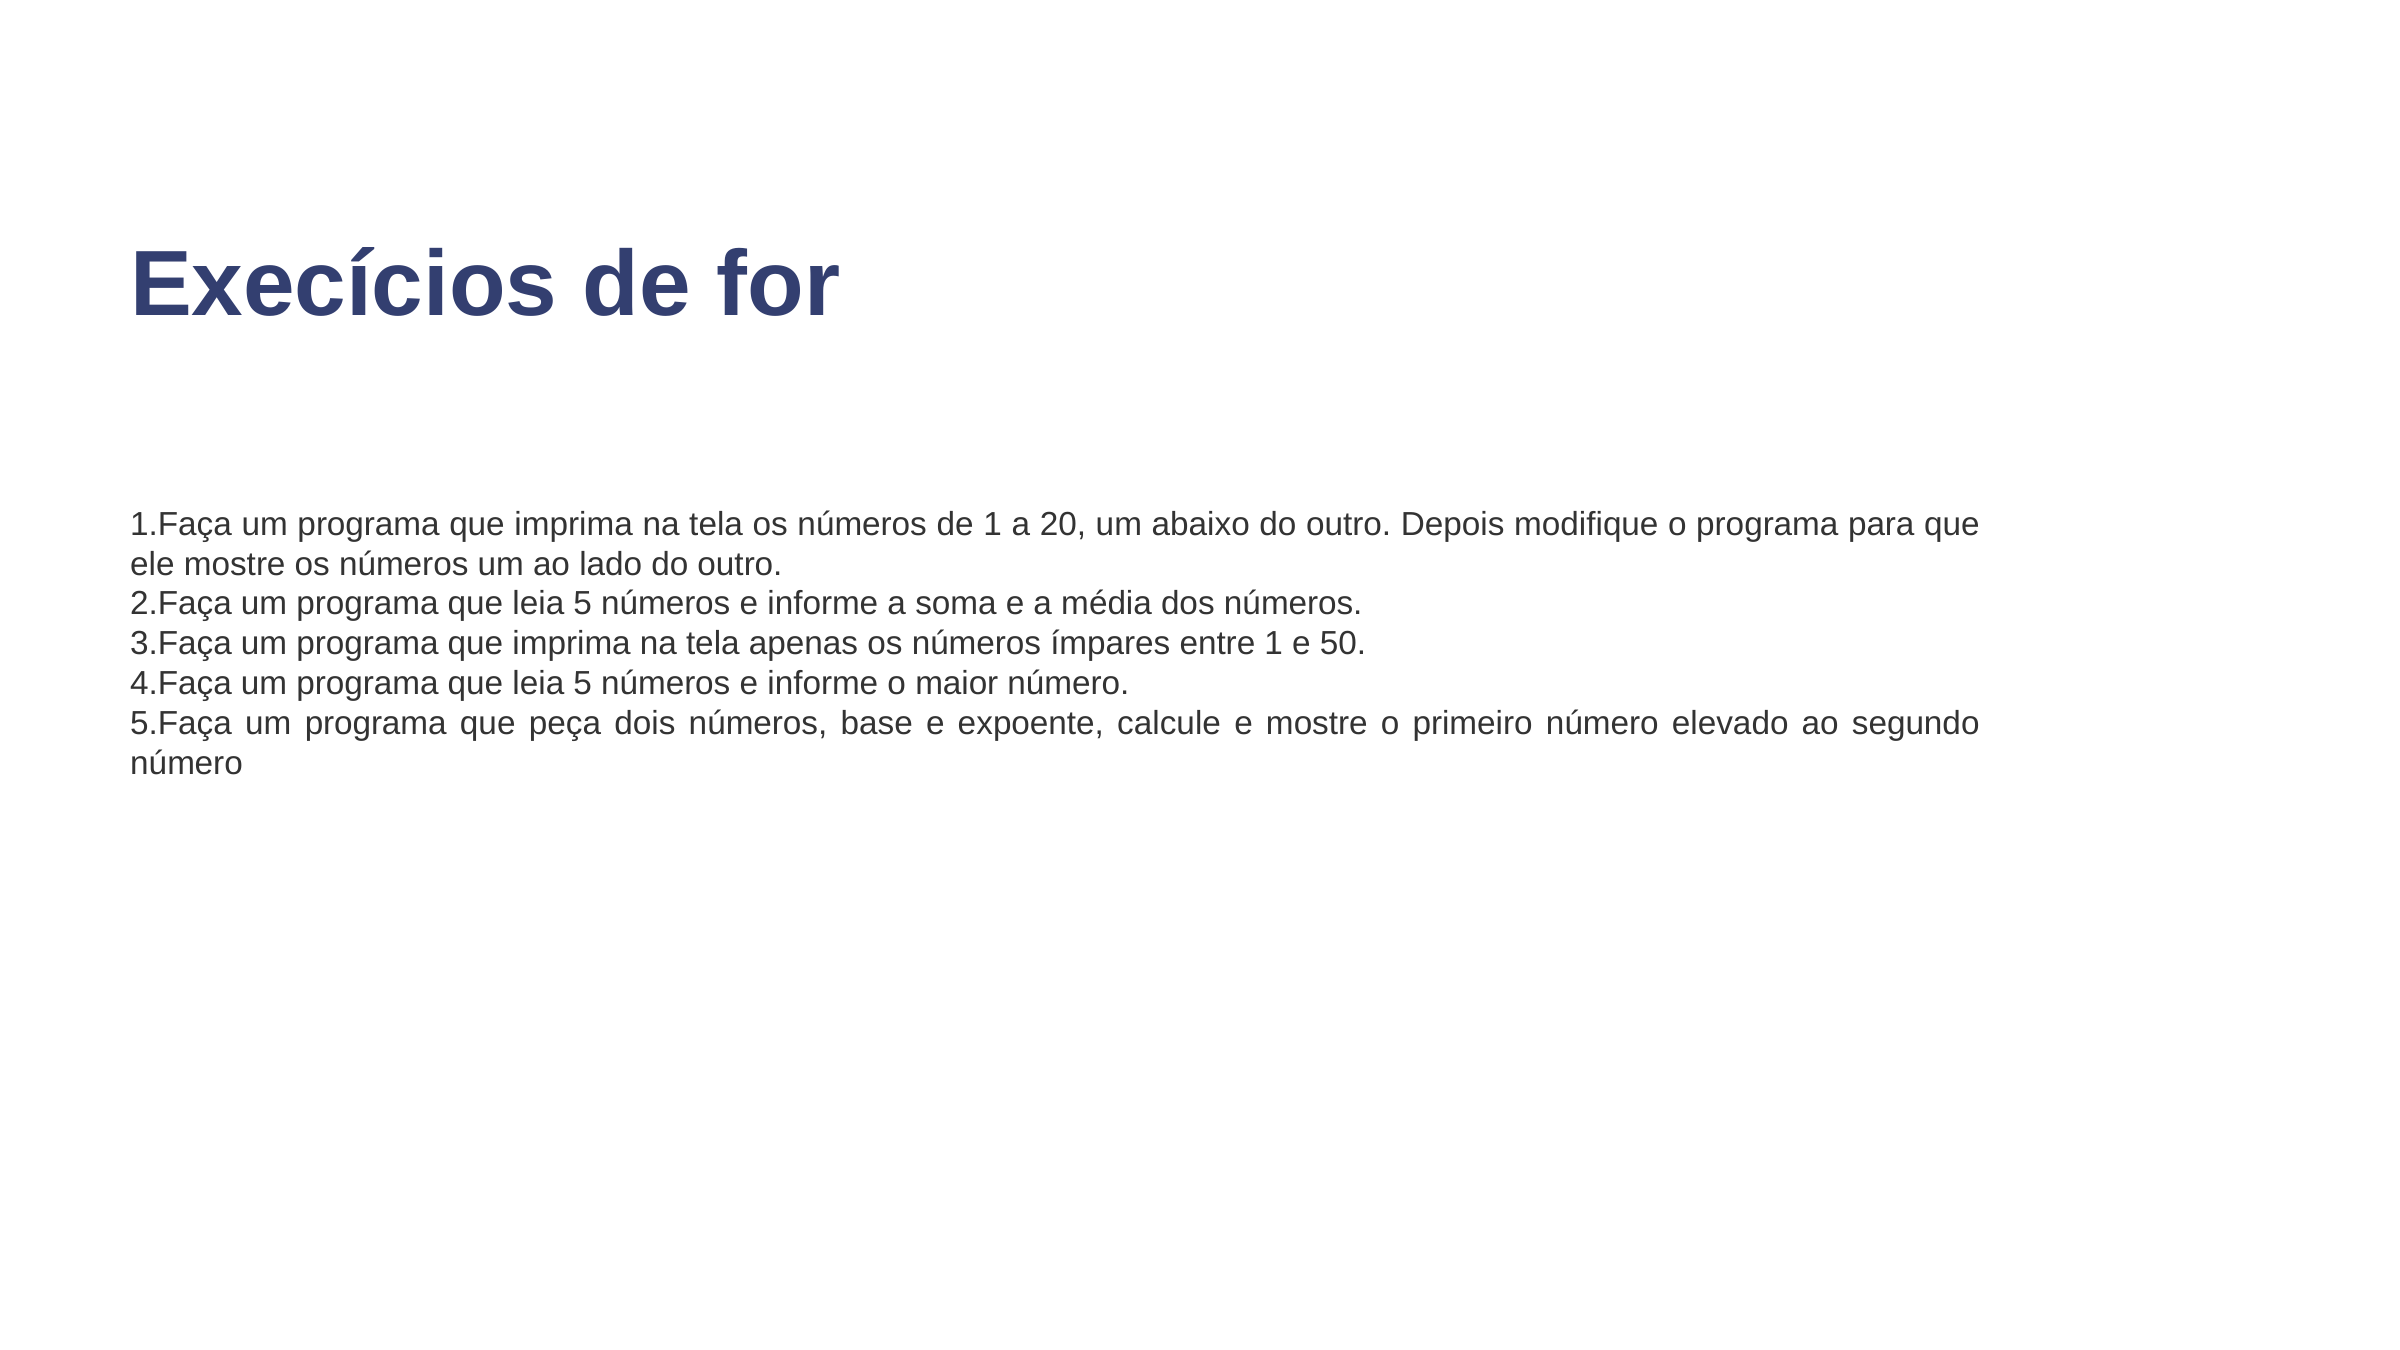

Execícios de for
Faça um programa que imprima na tela os números de 1 a 20, um abaixo do outro. Depois modifique o programa para que ele mostre os números um ao lado do outro.
Faça um programa que leia 5 números e informe a soma e a média dos números.
Faça um programa que imprima na tela apenas os números ímpares entre 1 e 50.
Faça um programa que leia 5 números e informe o maior número.
Faça um programa que peça dois números, base e expoente, calcule e mostre o primeiro número elevado ao segundo número